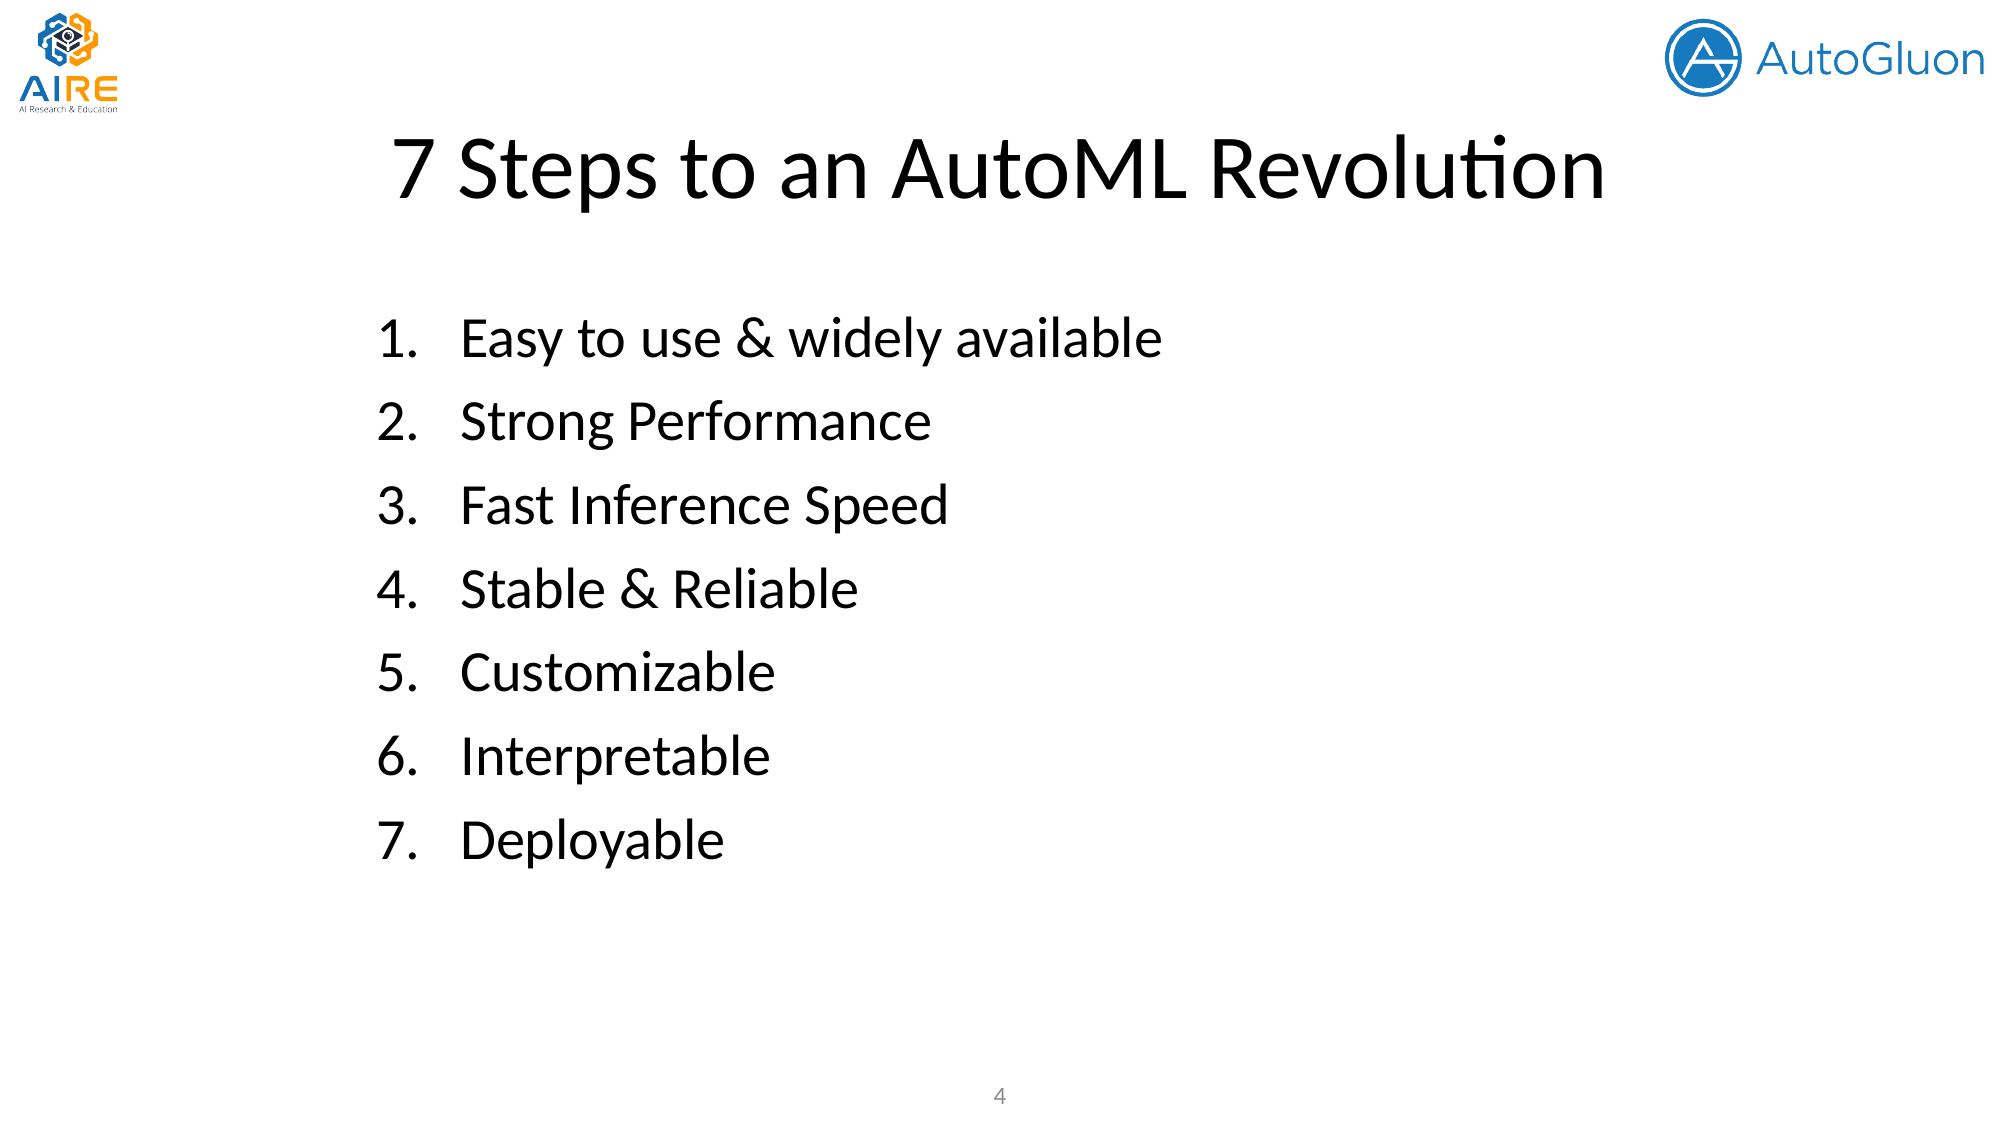

# 7 Steps to an AutoML Revolution
Easy to use & widely available
Strong Performance
Fast Inference Speed
Stable & Reliable
Customizable
Interpretable
Deployable
4